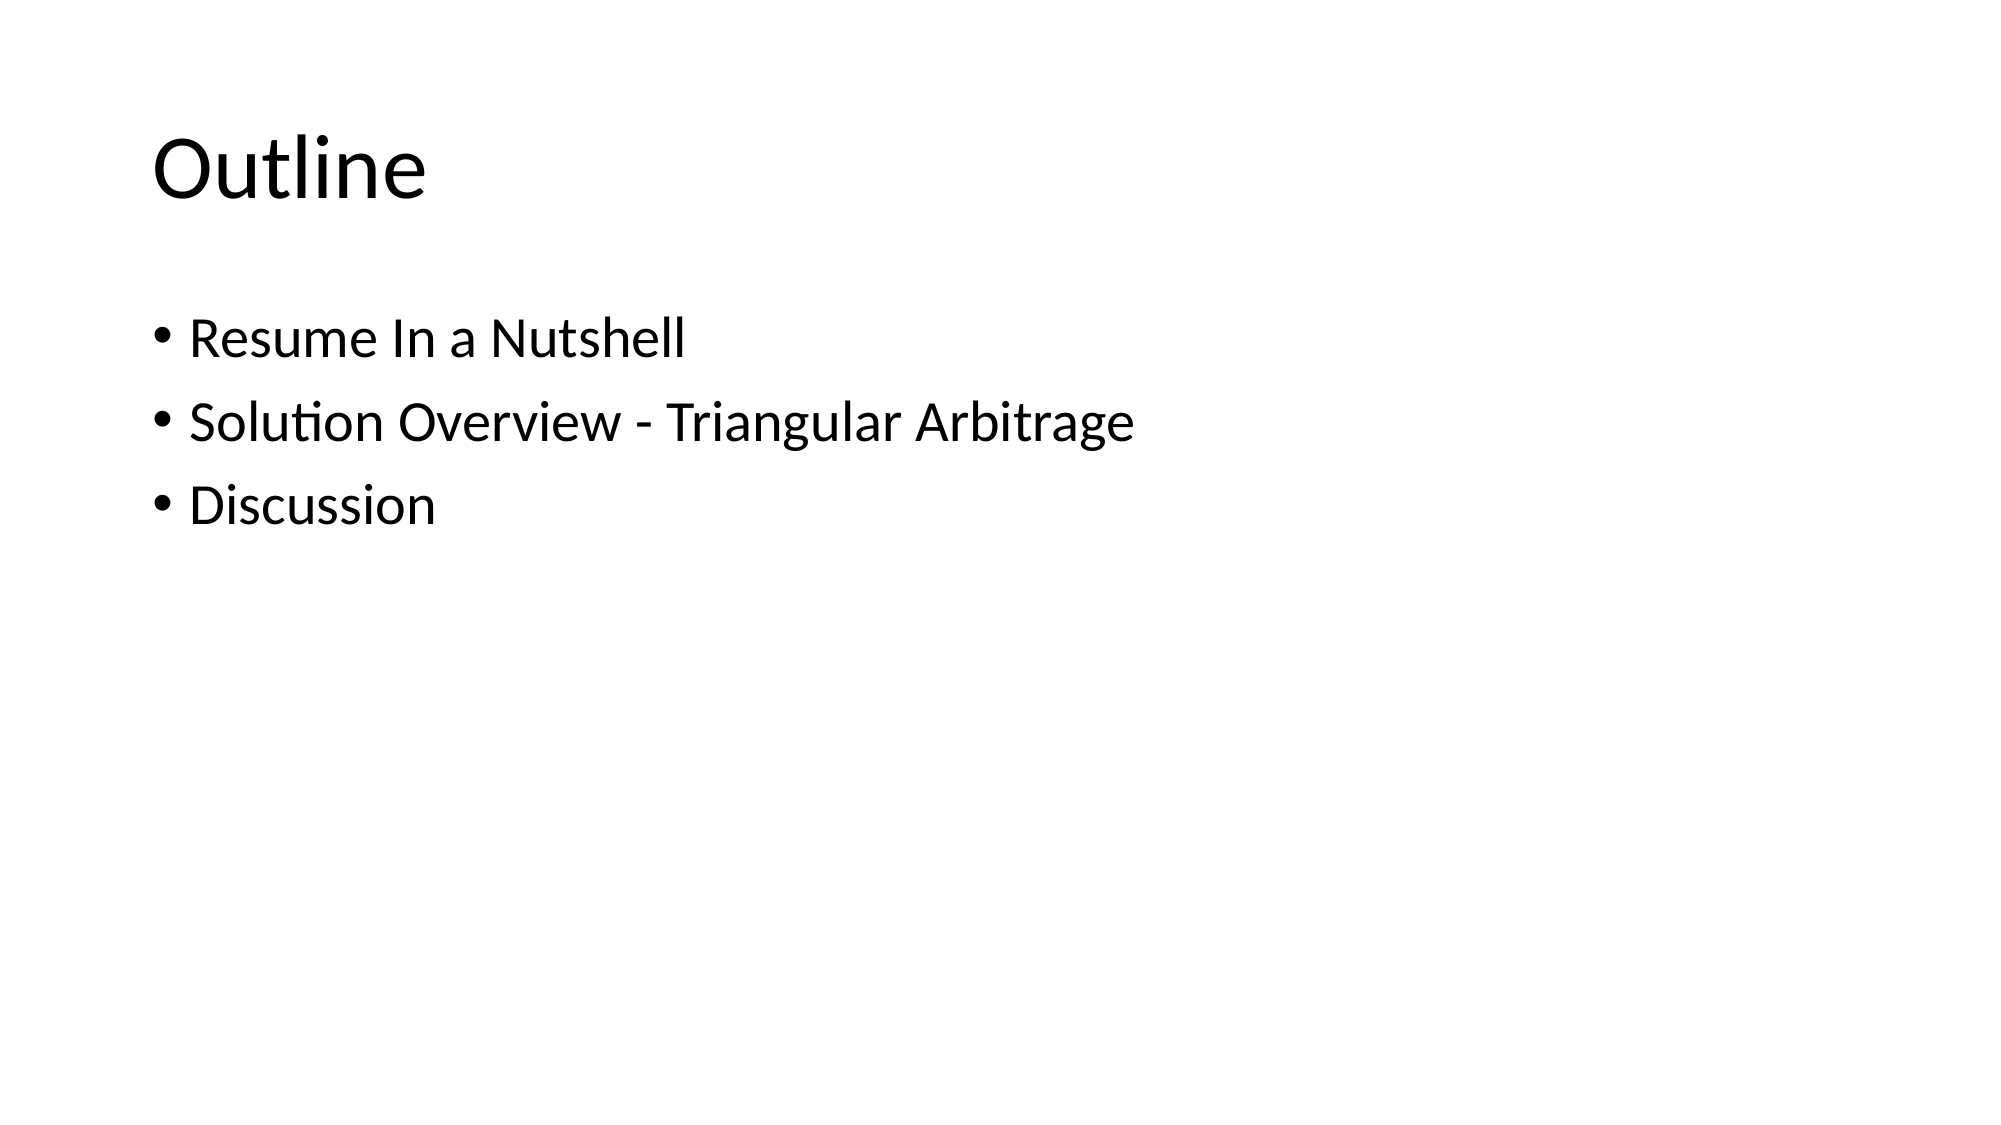

# Outline
Resume In a Nutshell
Solution Overview - Triangular Arbitrage
Discussion